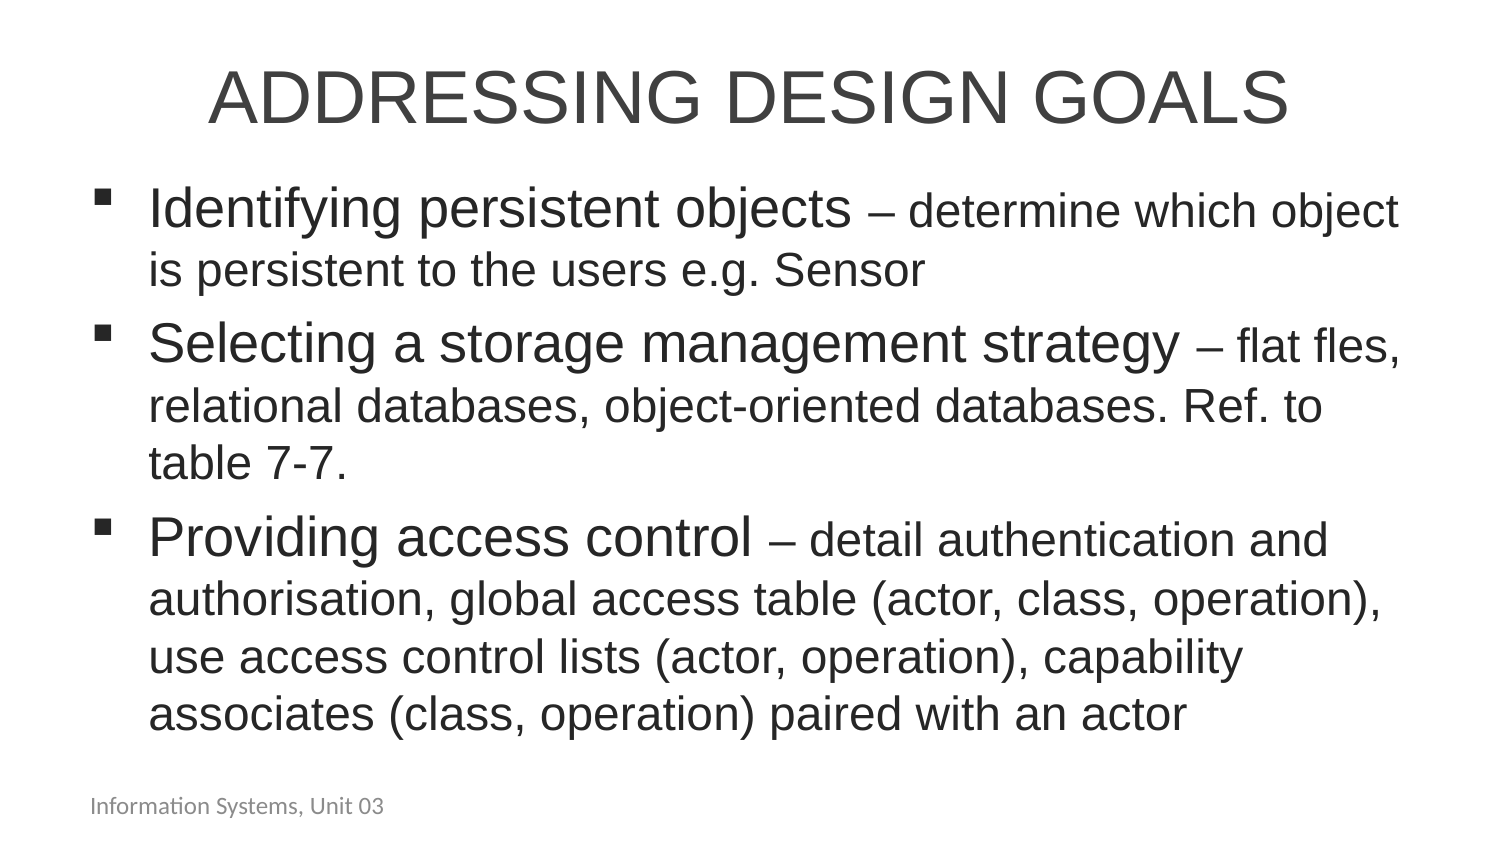

# Addressing Design Goals
Identifying persistent objects – determine which object is persistent to the users e.g. Sensor
Selecting a storage management strategy – flat fles, relational databases, object-oriented databases. Ref. to table 7-7.
Providing access control – detail authentication and authorisation, global access table (actor, class, operation), use access control lists (actor, operation), capability associates (class, operation) paired with an actor
Information Systems, Unit 03
104